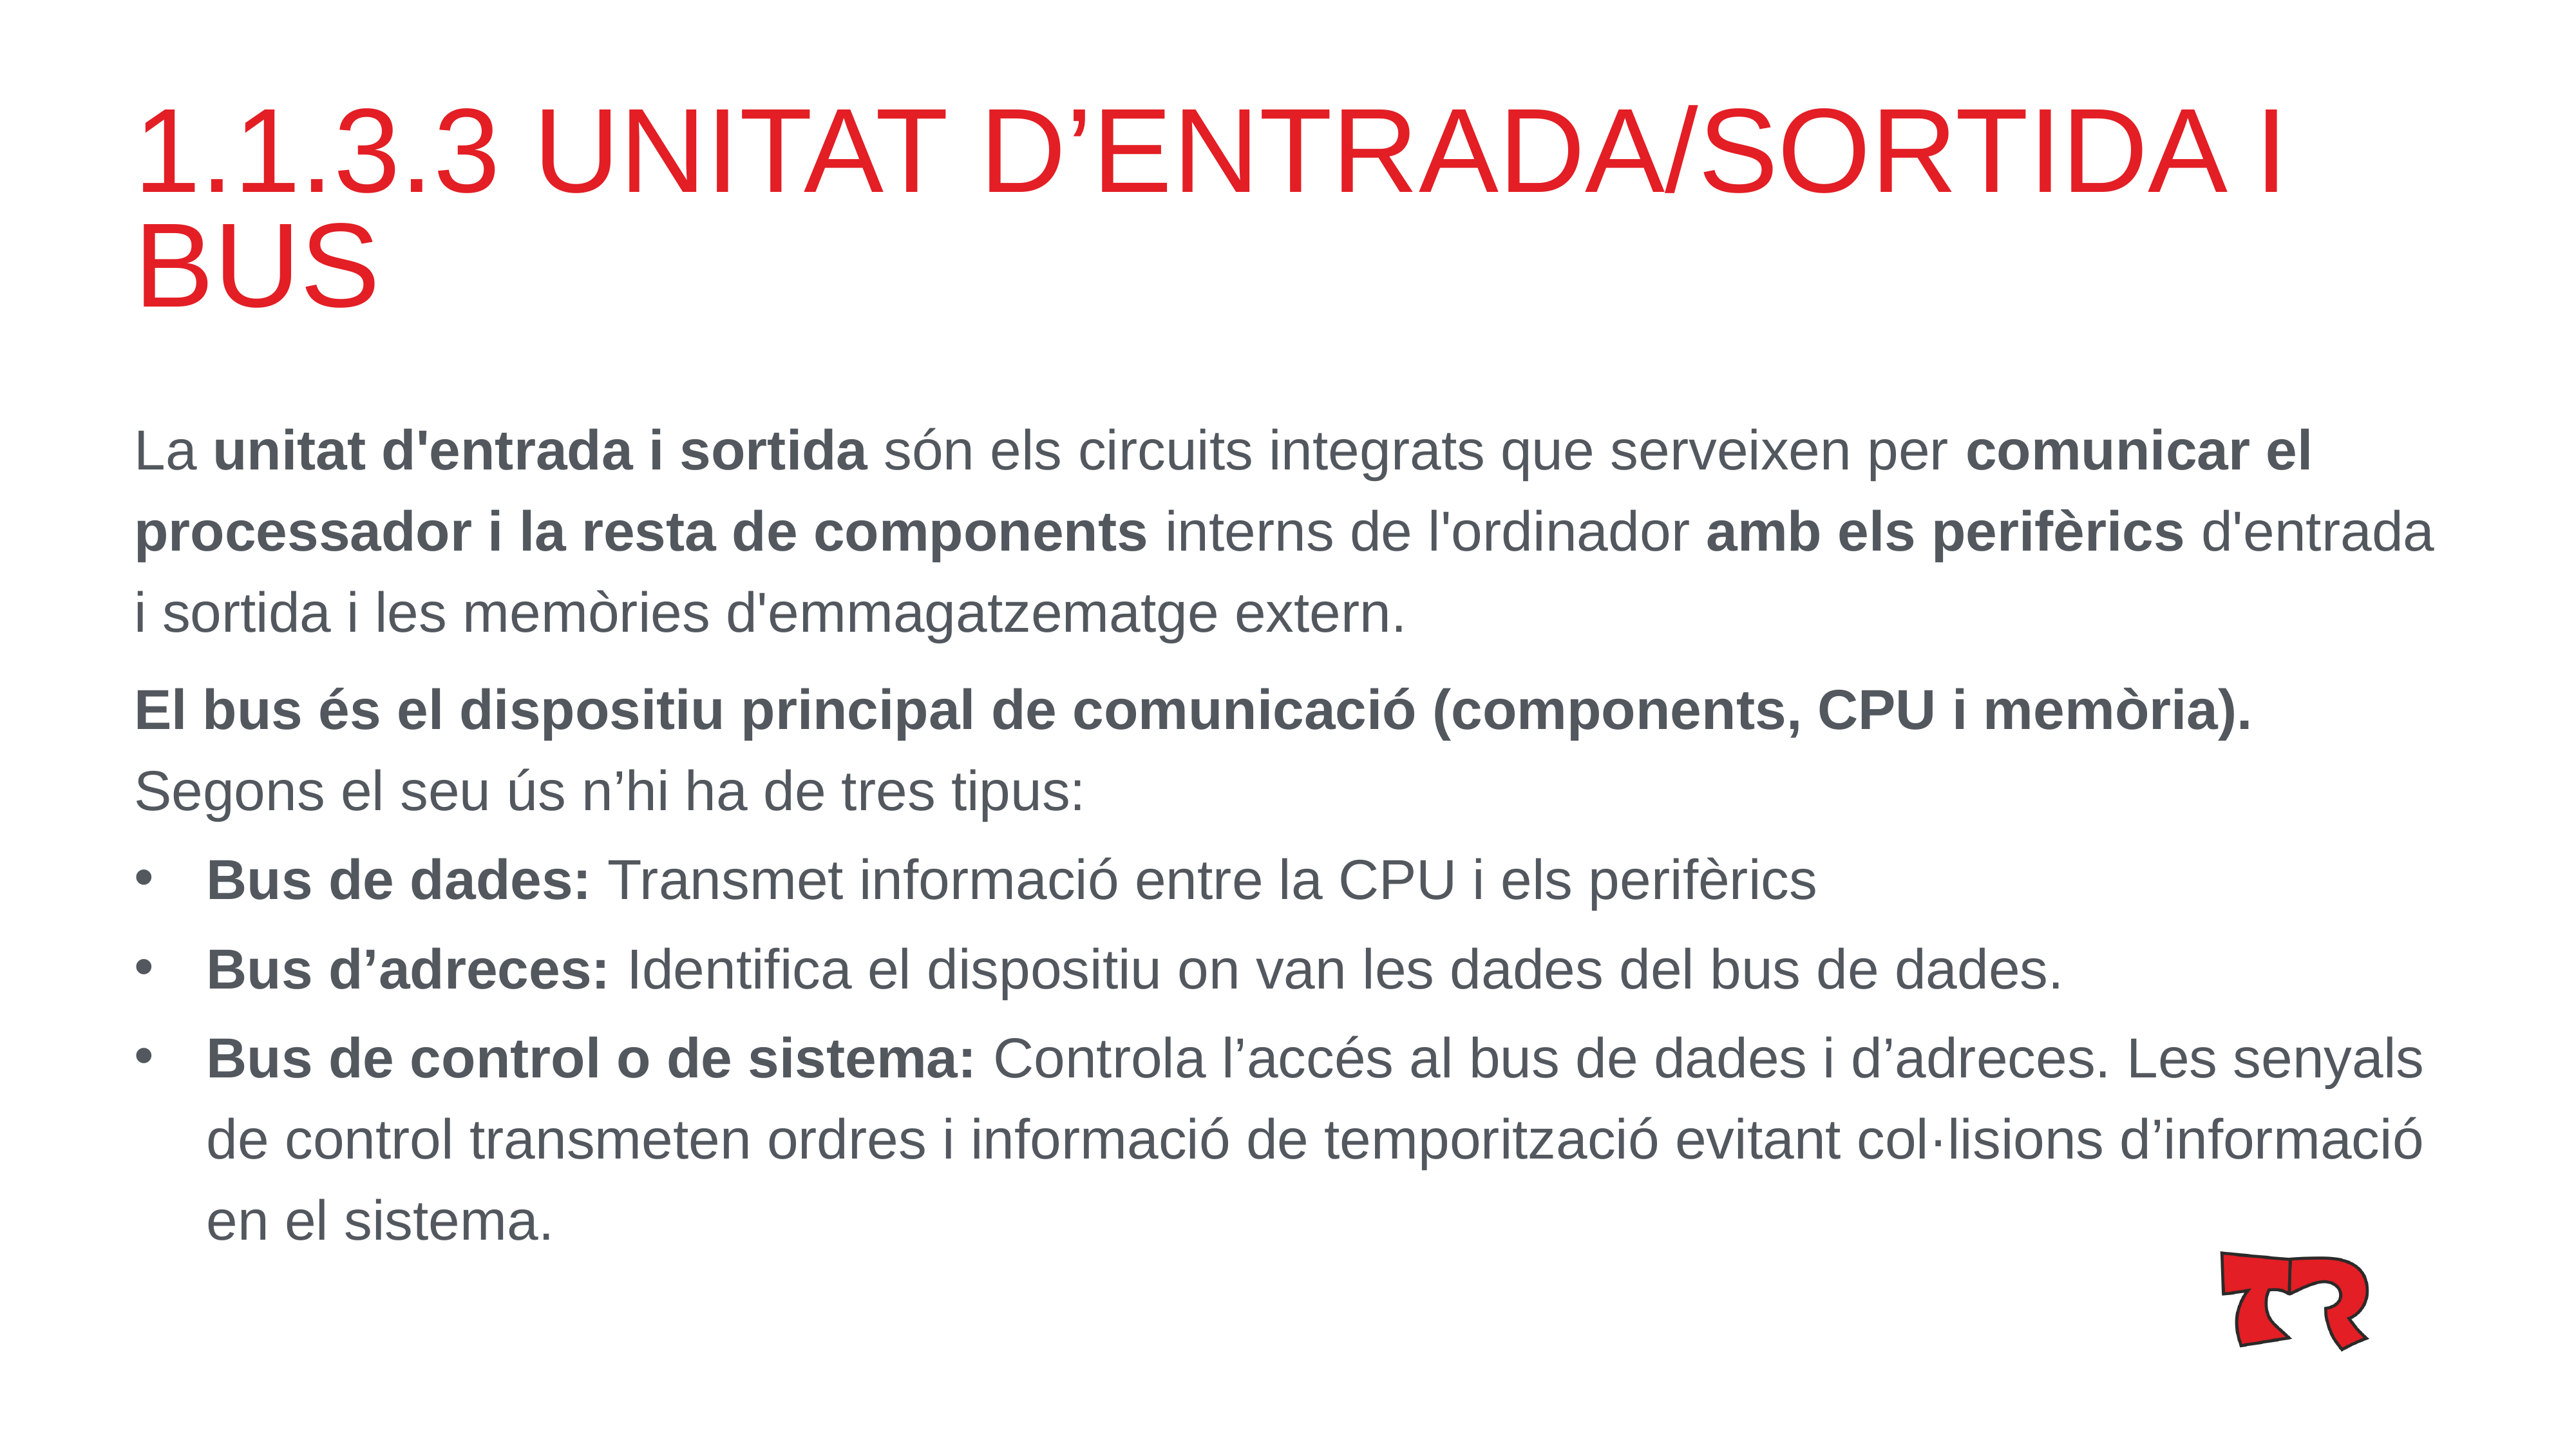

# 1.1.3.3 UNITAT D’ENTRADA/SORTIDA I BUS
La unitat d'entrada i sortida són els circuits integrats que serveixen per comunicar el processador i la resta de components interns de l'ordinador amb els perifèrics d'entrada i sortida i les memòries d'emmagatzematge extern.
El bus és el dispositiu principal de comunicació (components, CPU i memòria).
Segons el seu ús n’hi ha de tres tipus:
Bus de dades: Transmet informació entre la CPU i els perifèrics
Bus d’adreces: Identifica el dispositiu on van les dades del bus de dades.
Bus de control o de sistema: Controla l’accés al bus de dades i d’adreces. Les senyals de control transmeten ordres i informació de temporització evitant col·lisions d’informació en el sistema.